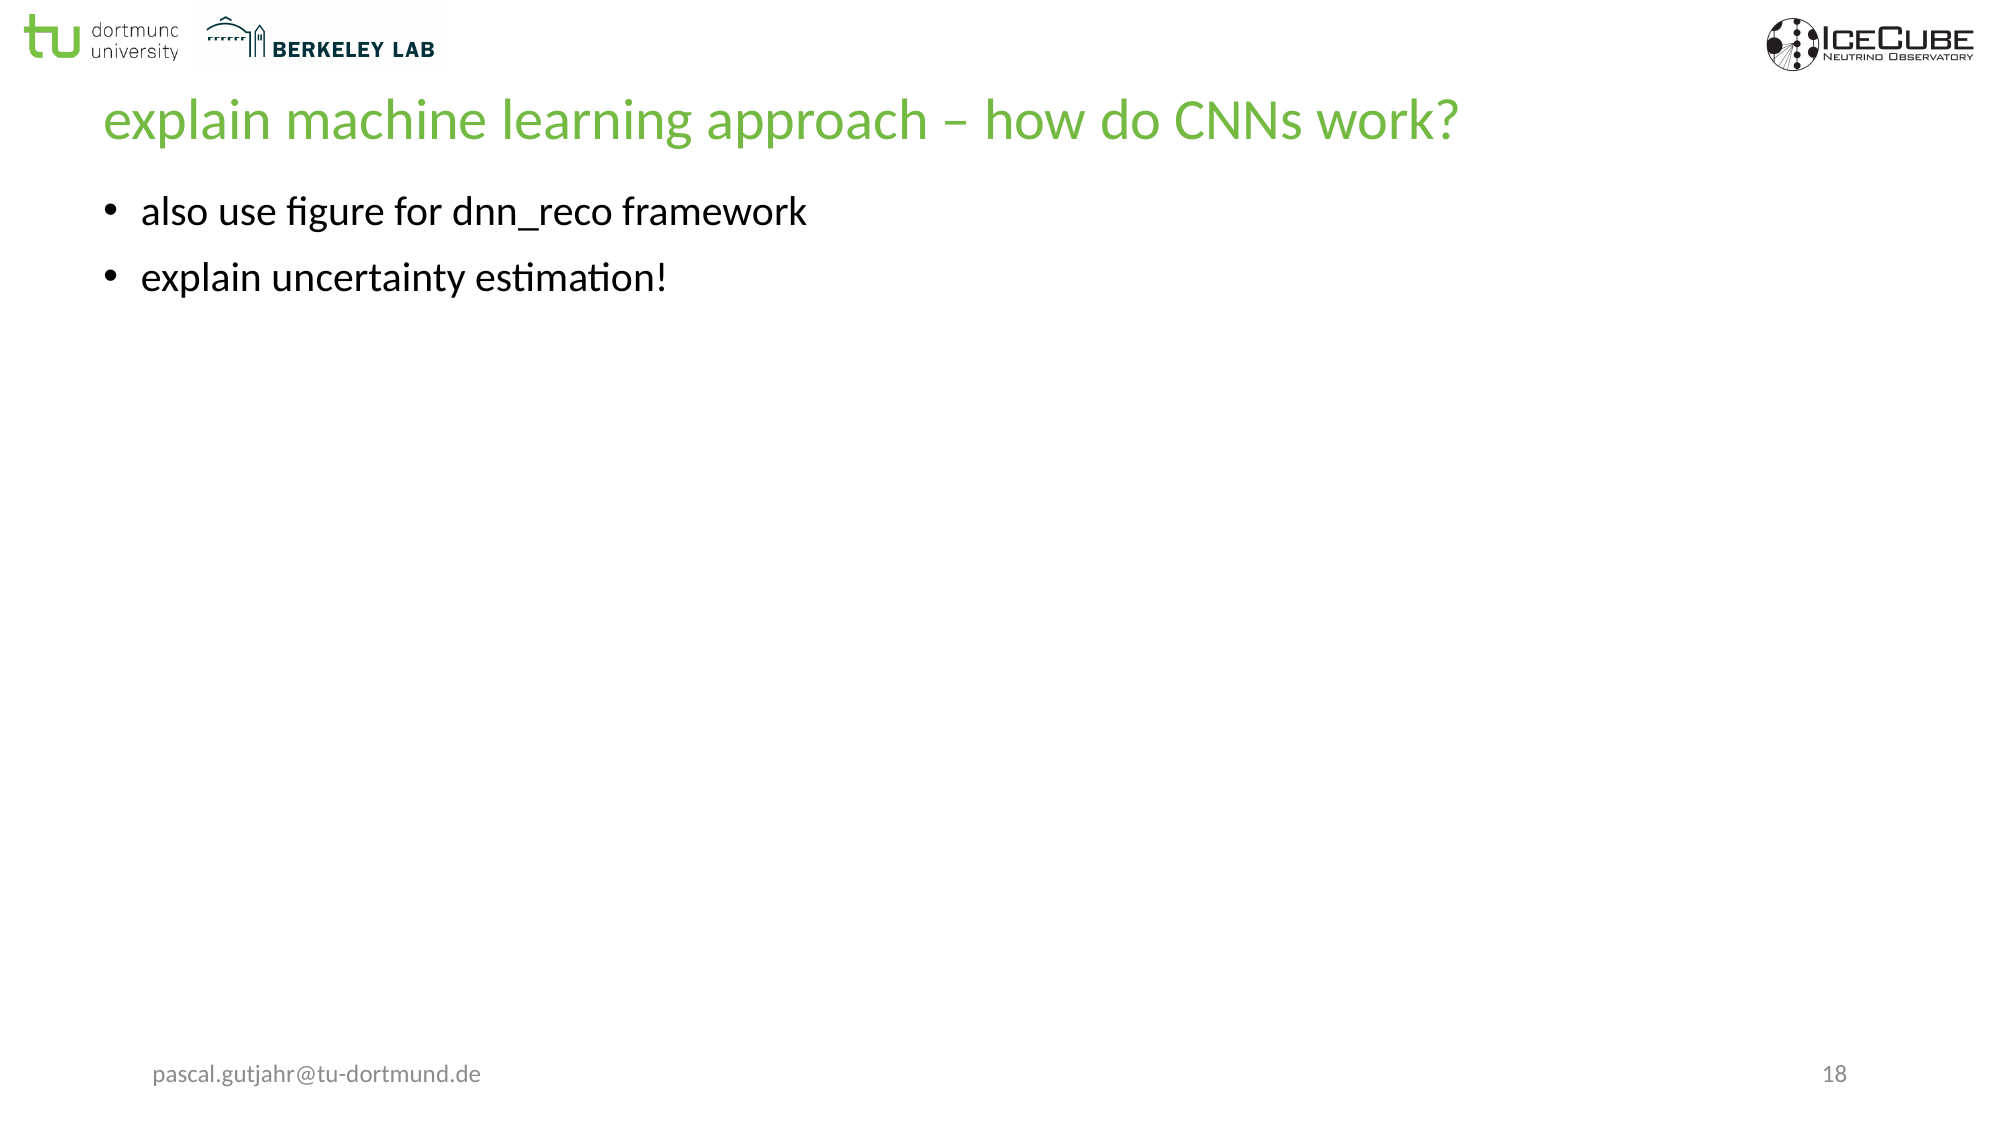

# explain machine learning approach – how do CNNs work?
also use figure for dnn_reco framework
explain uncertainty estimation!
pascal.gutjahr@tu-dortmund.de
18